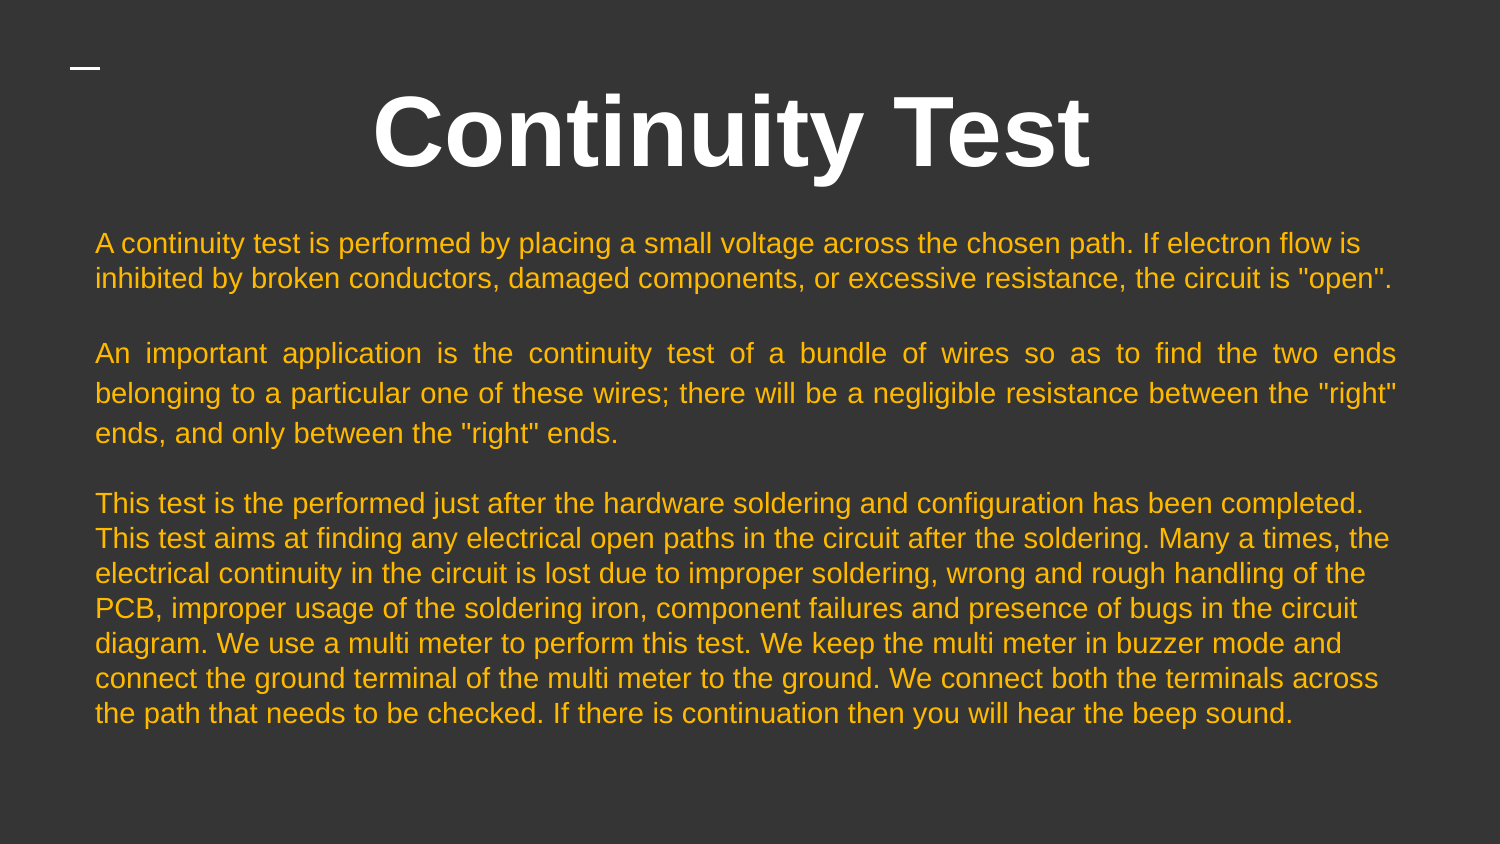

# Continuity Test
A continuity test is performed by placing a small voltage across the chosen path. If electron flow is inhibited by broken conductors, damaged components, or excessive resistance, the circuit is "open".

An important application is the continuity test of a bundle of wires so as to find the two ends belonging to a particular one of these wires; there will be a negligible resistance between the "right" ends, and only between the "right" ends.

This test is the performed just after the hardware soldering and configuration has been completed. This test aims at finding any electrical open paths in the circuit after the soldering. Many a times, the electrical continuity in the circuit is lost due to improper soldering, wrong and rough handling of the PCB, improper usage of the soldering iron, component failures and presence of bugs in the circuit diagram. We use a multi meter to perform this test. We keep the multi meter in buzzer mode and connect the ground terminal of the multi meter to the ground. We connect both the terminals across the path that needs to be checked. If there is continuation then you will hear the beep sound.